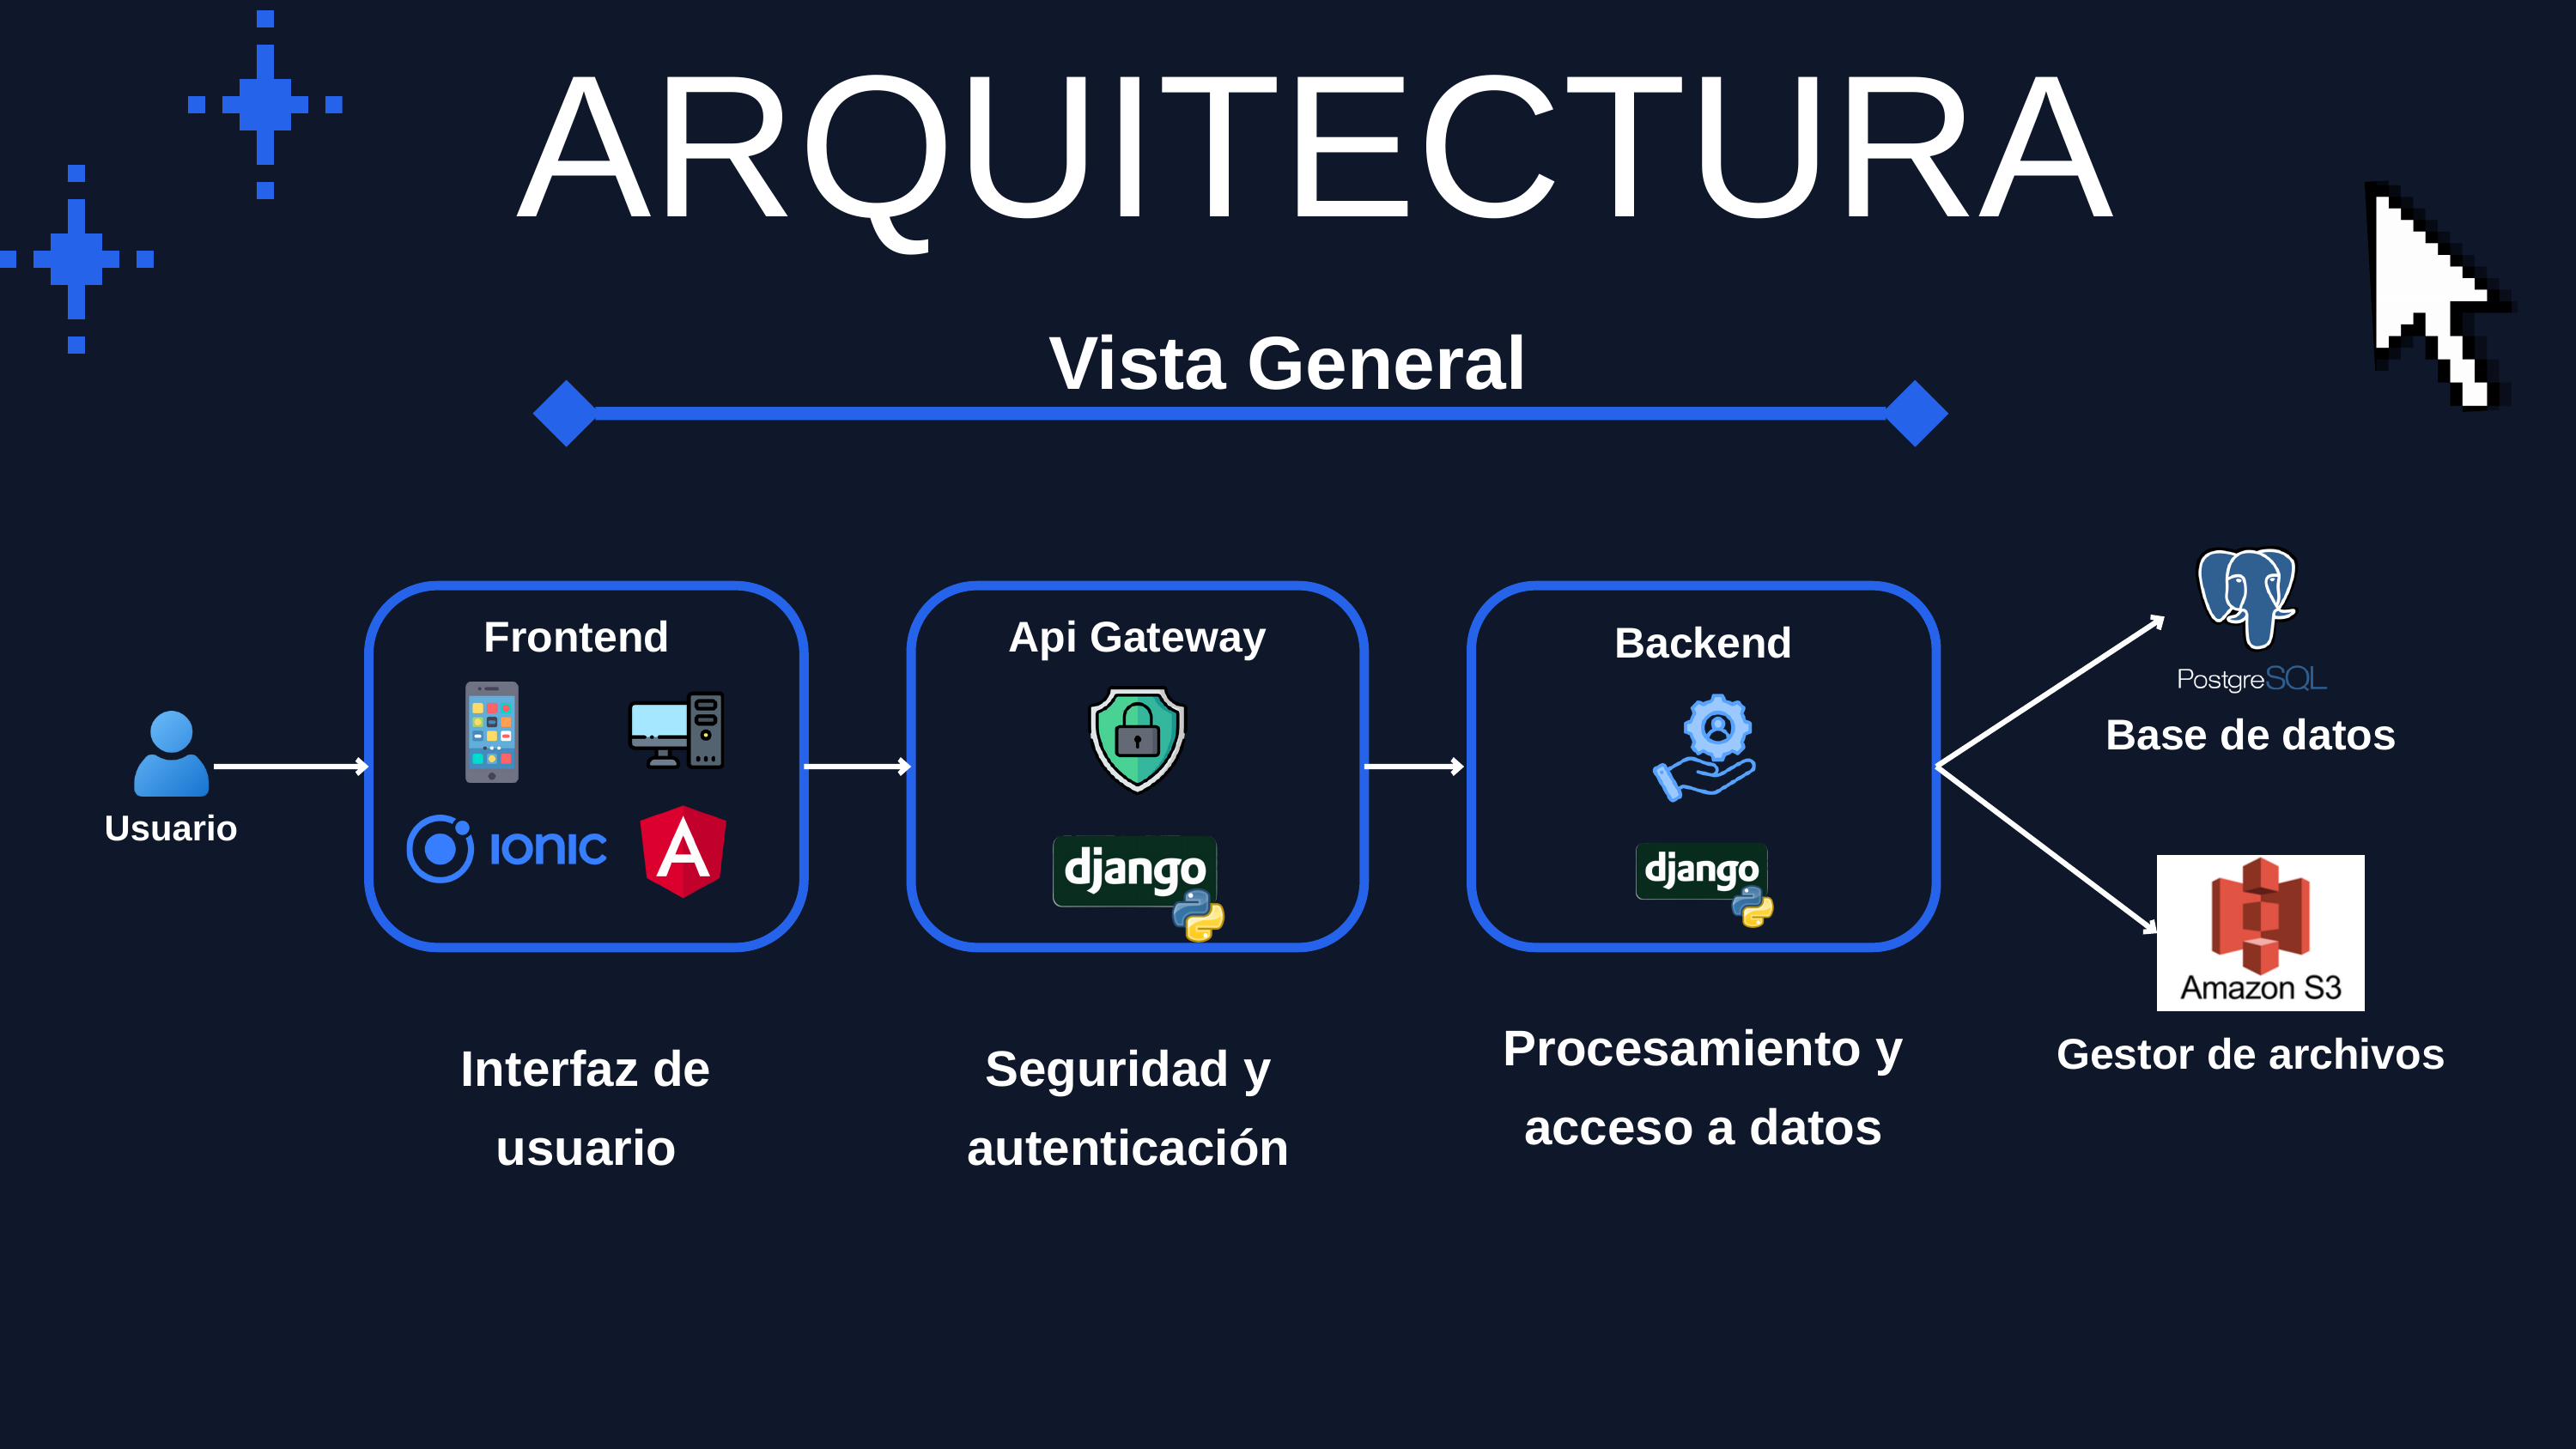

ARQUITECTURA

Vista General

Frontend
Api Gateway
Backend

Base de datos

Usuario

Procesamiento y acceso a datos
Gestor de archivos
Interfaz de usuario
Seguridad y autenticación